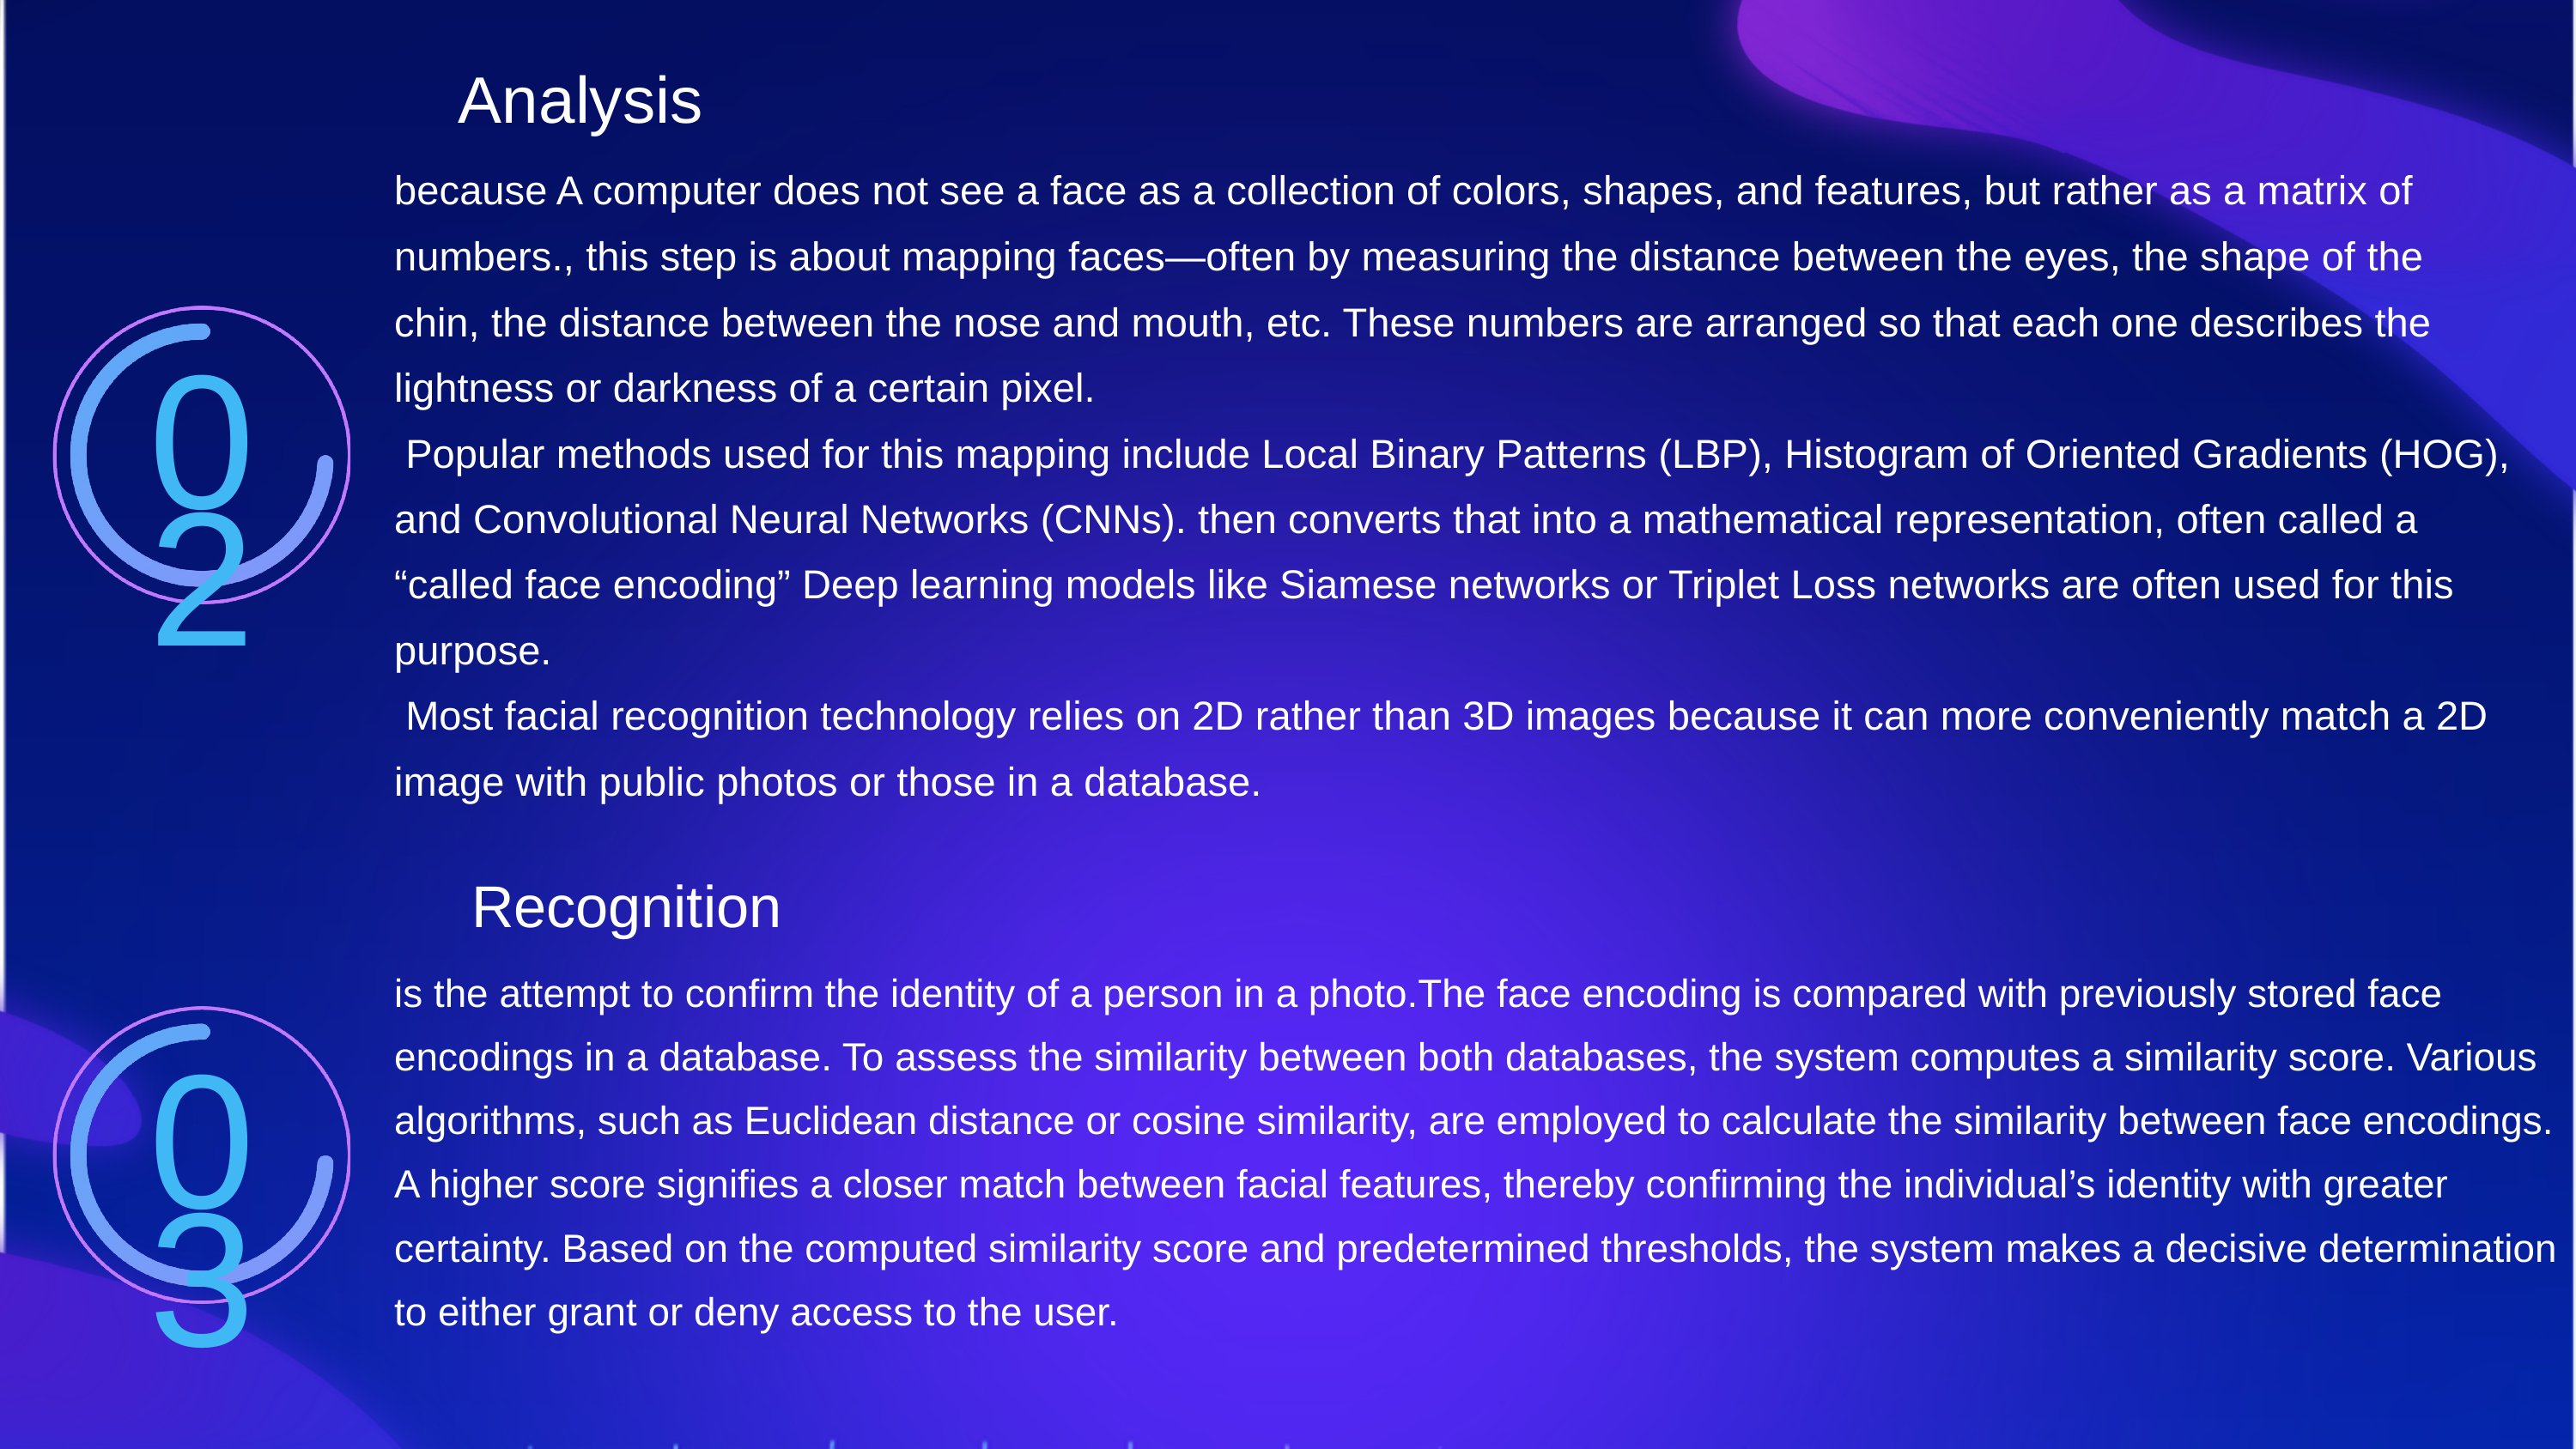

Analysis
because A computer does not see a face as a collection of colors, shapes, and features, but rather as a matrix of numbers., this step is about mapping faces—often by measuring the distance between the eyes, the shape of the chin, the distance between the nose and mouth, etc. These numbers are arranged so that each one describes the lightness or darkness of a certain pixel.
 Popular methods used for this mapping include Local Binary Patterns (LBP), Histogram of Oriented Gradients (HOG), and Convolutional Neural Networks (CNNs). then converts that into a mathematical representation, often called a “called face encoding” Deep learning models like Siamese networks or Triplet Loss networks are often used for this purpose.
 Most facial recognition technology relies on 2D rather than 3D images because it can more conveniently match a 2D image with public photos or those in a database.

02

Recognition
is the attempt to confirm the identity of a person in a photo.The face encoding is compared with previously stored face encodings in a database. To assess the similarity between both databases, the system computes a similarity score. Various algorithms, such as Euclidean distance or cosine similarity, are employed to calculate the similarity between face encodings.
A higher score signifies a closer match between facial features, thereby confirming the individual’s identity with greater certainty. Based on the computed similarity score and predetermined thresholds, the system makes a decisive determination to either grant or deny access to the user.

03